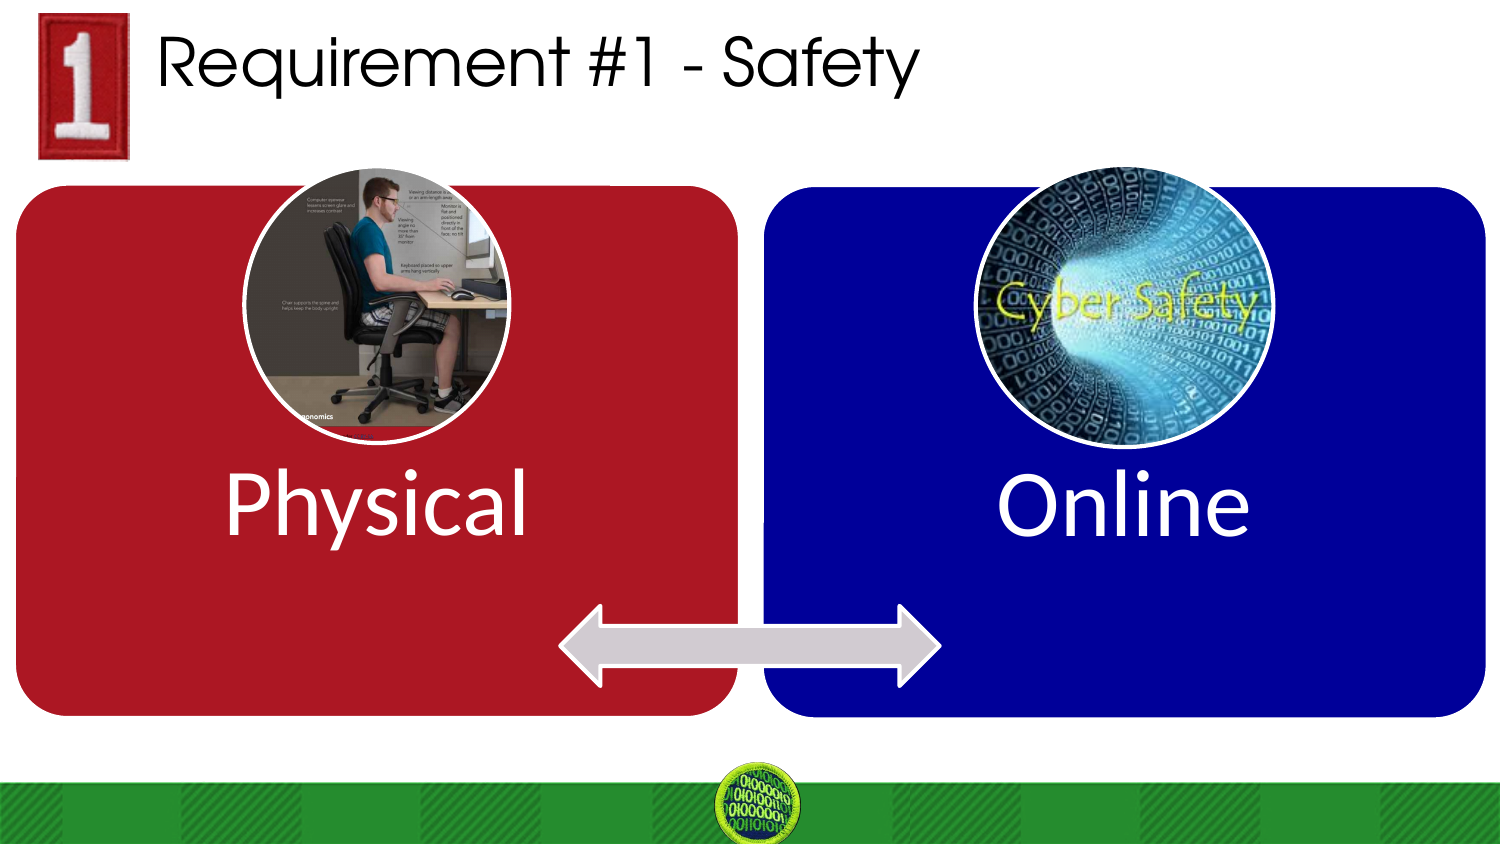

# Requirement #1 - Safety

Physical
Online